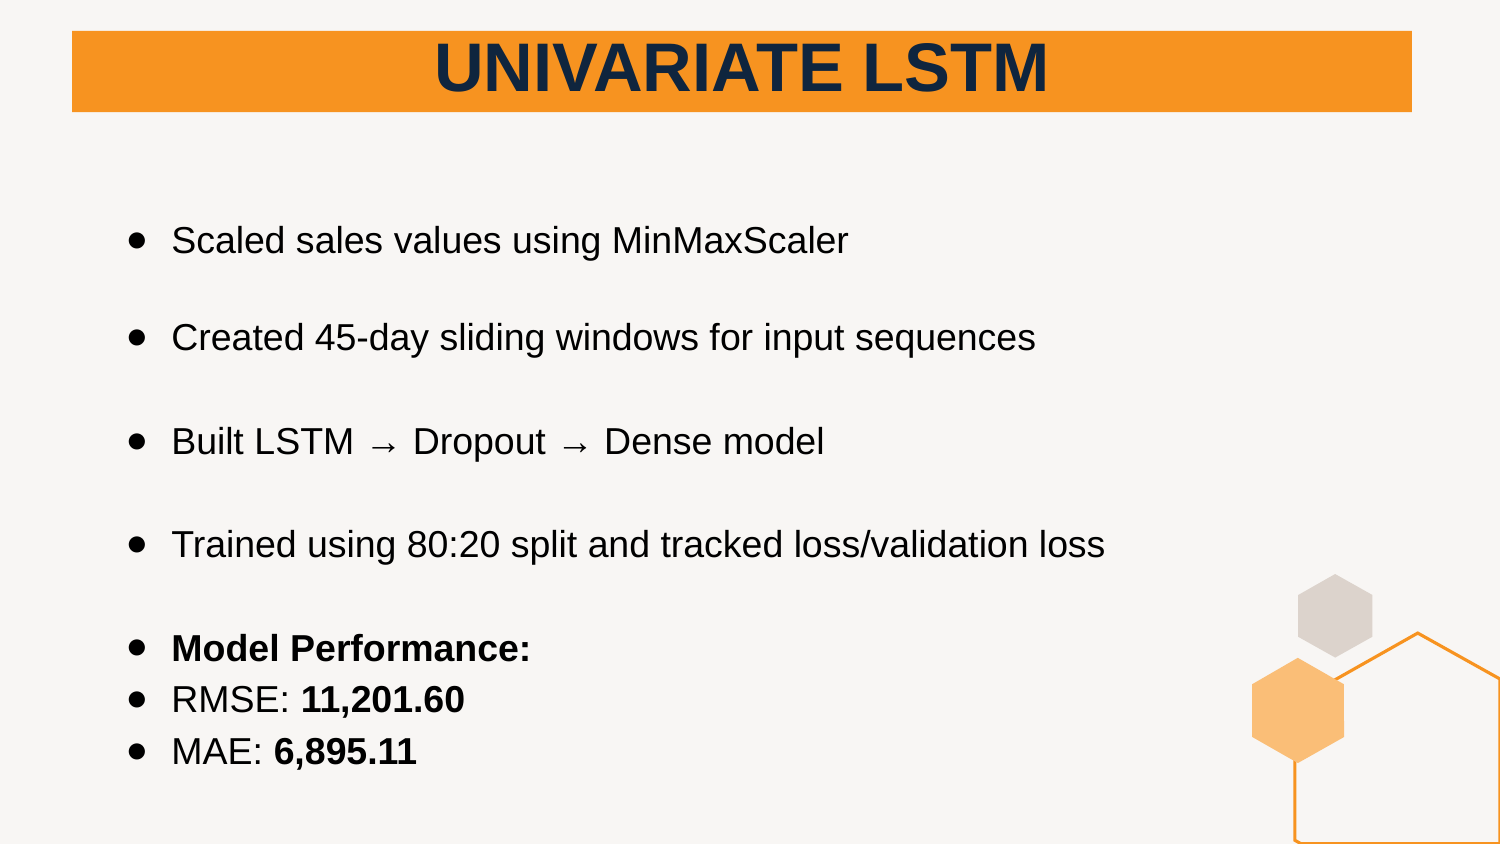

# UNIVARIATE LSTM
Scaled sales values using MinMaxScaler
Created 45-day sliding windows for input sequences
Built LSTM → Dropout → Dense model
Trained using 80:20 split and tracked loss/validation loss
Model Performance:
RMSE: 11,201.60
MAE: 6,895.11